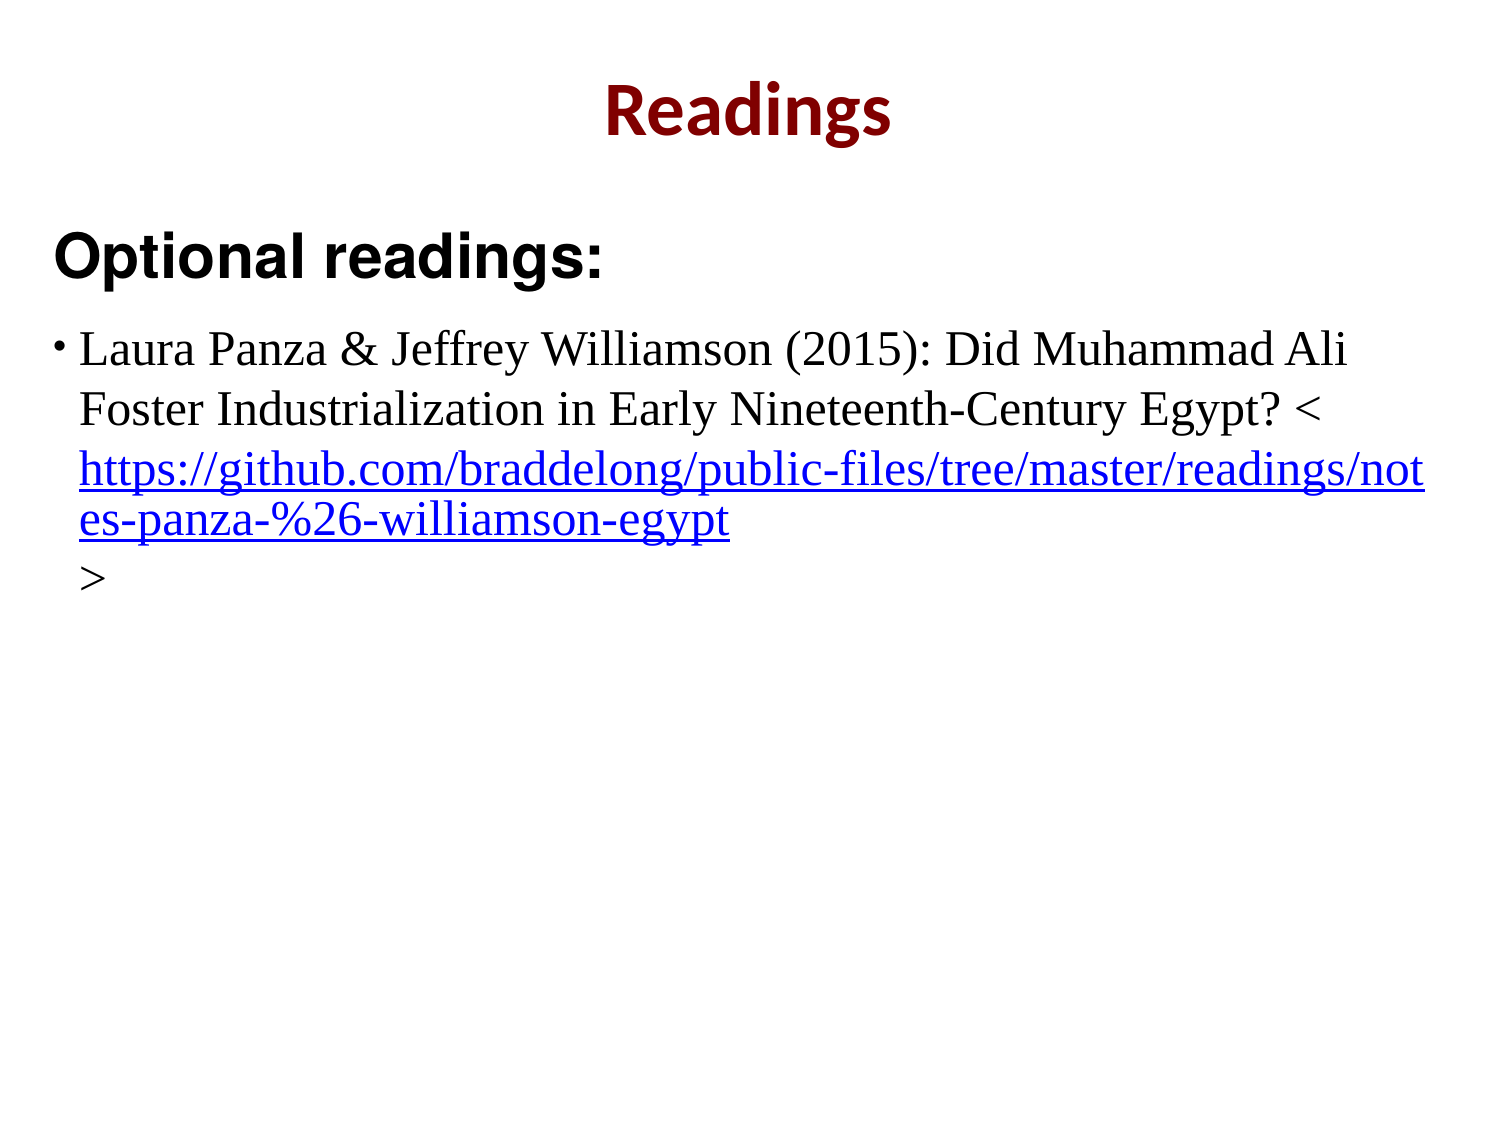

Readings
Optional readings:
Laura Panza & Jeffrey Williamson (2015): Did Muhammad Ali Foster Industrialization in Early Nineteenth-Century Egypt? <https://github.com/braddelong/public-files/tree/master/readings/notes-panza-%26-williamson-egypt>